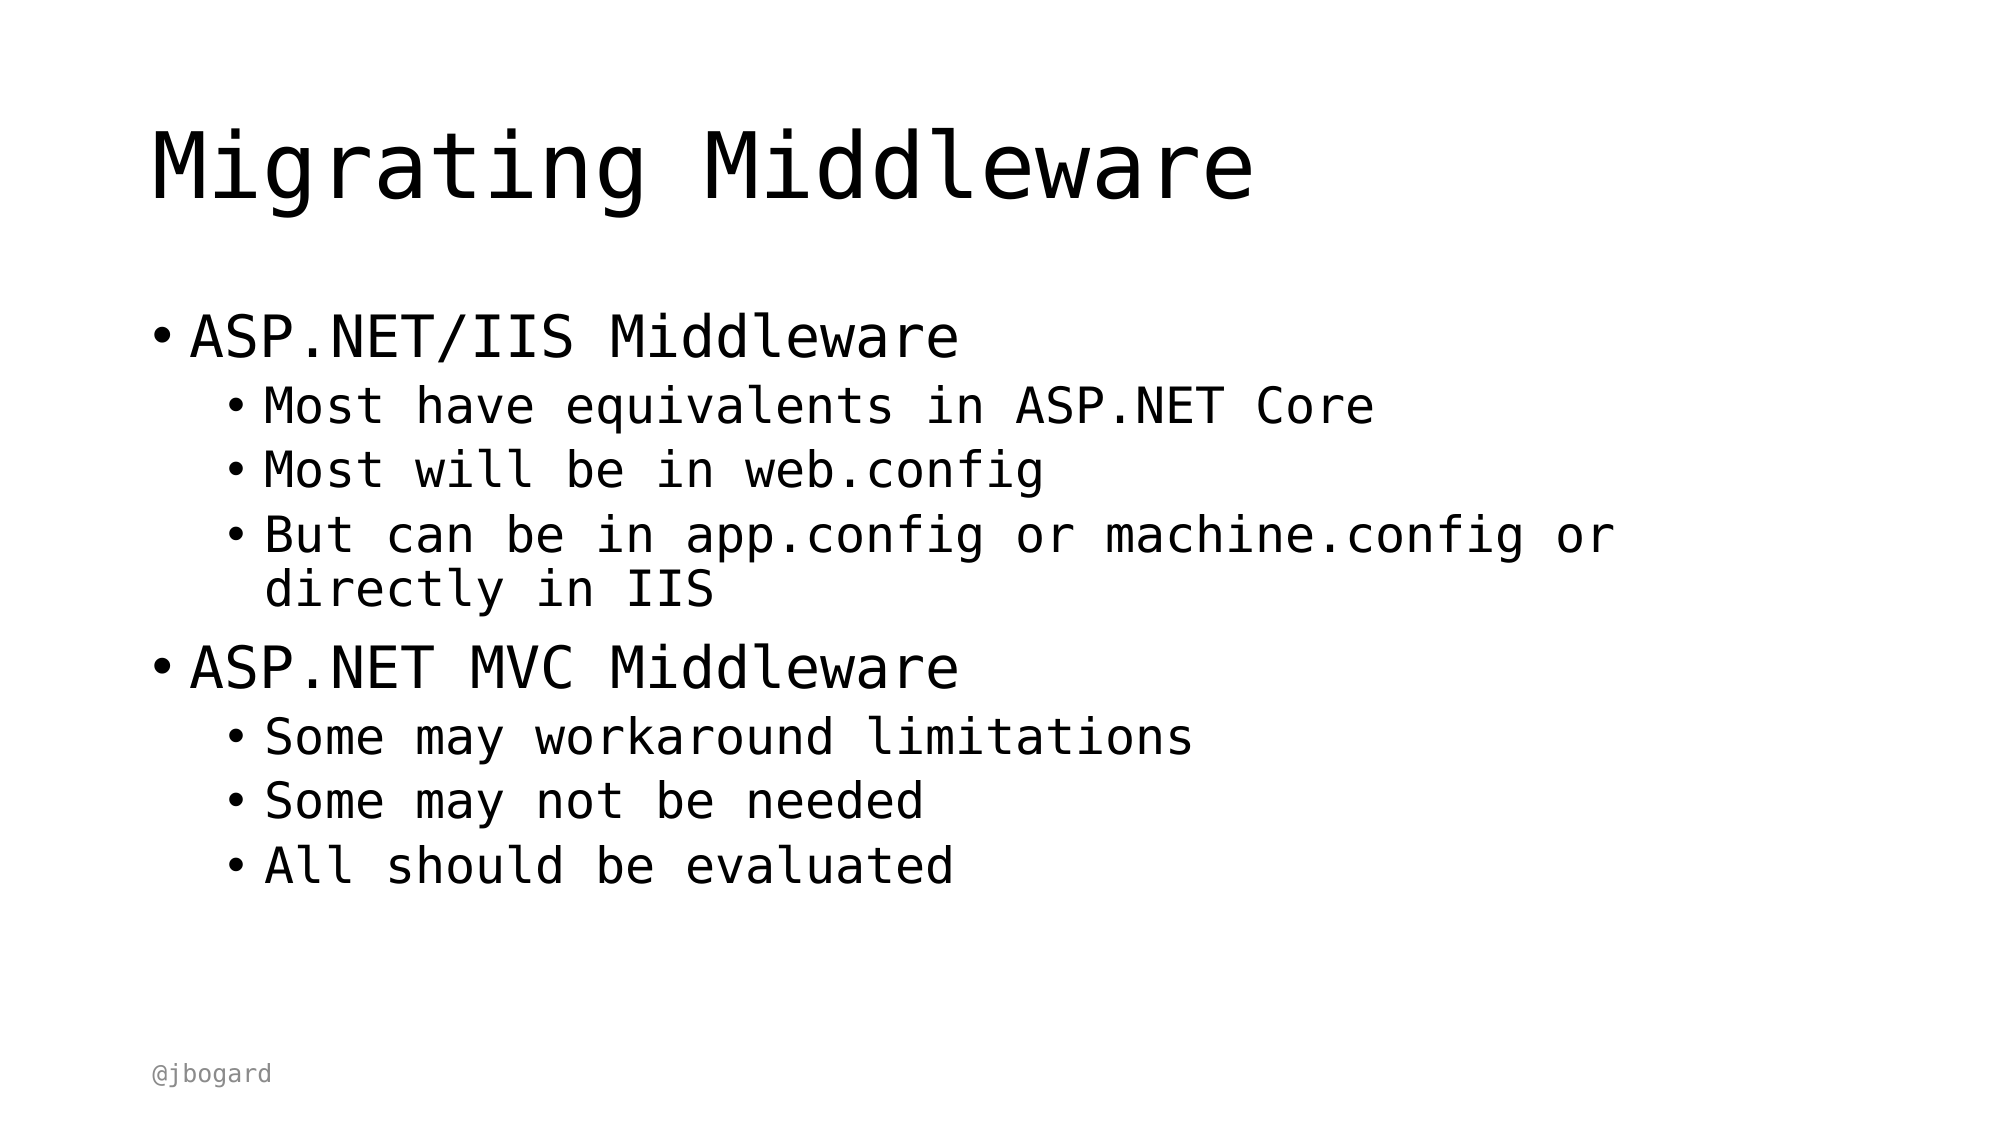

# Migrating Middleware
ASP.NET/IIS Middleware
Most have equivalents in ASP.NET Core
Most will be in web.config
But can be in app.config or machine.config or directly in IIS
ASP.NET MVC Middleware
Some may workaround limitations
Some may not be needed
All should be evaluated
@jbogard